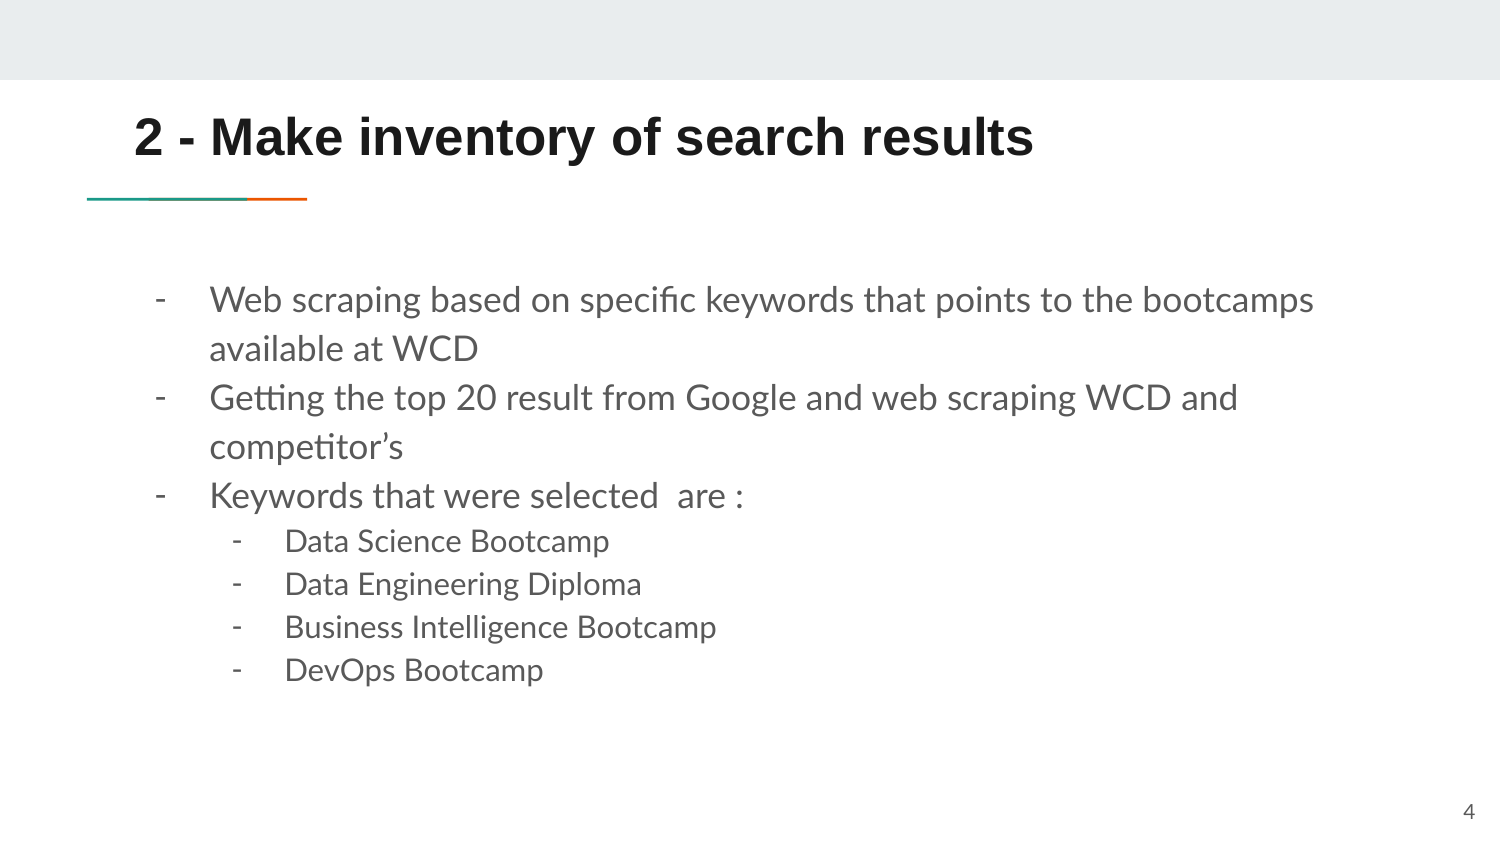

# 2 - Make inventory of search results
Web scraping based on specific keywords that points to the bootcamps available at WCD
Getting the top 20 result from Google and web scraping WCD and competitor’s
Keywords that were selected  are :
Data Science Bootcamp
Data Engineering Diploma
Business Intelligence Bootcamp
DevOps Bootcamp
4